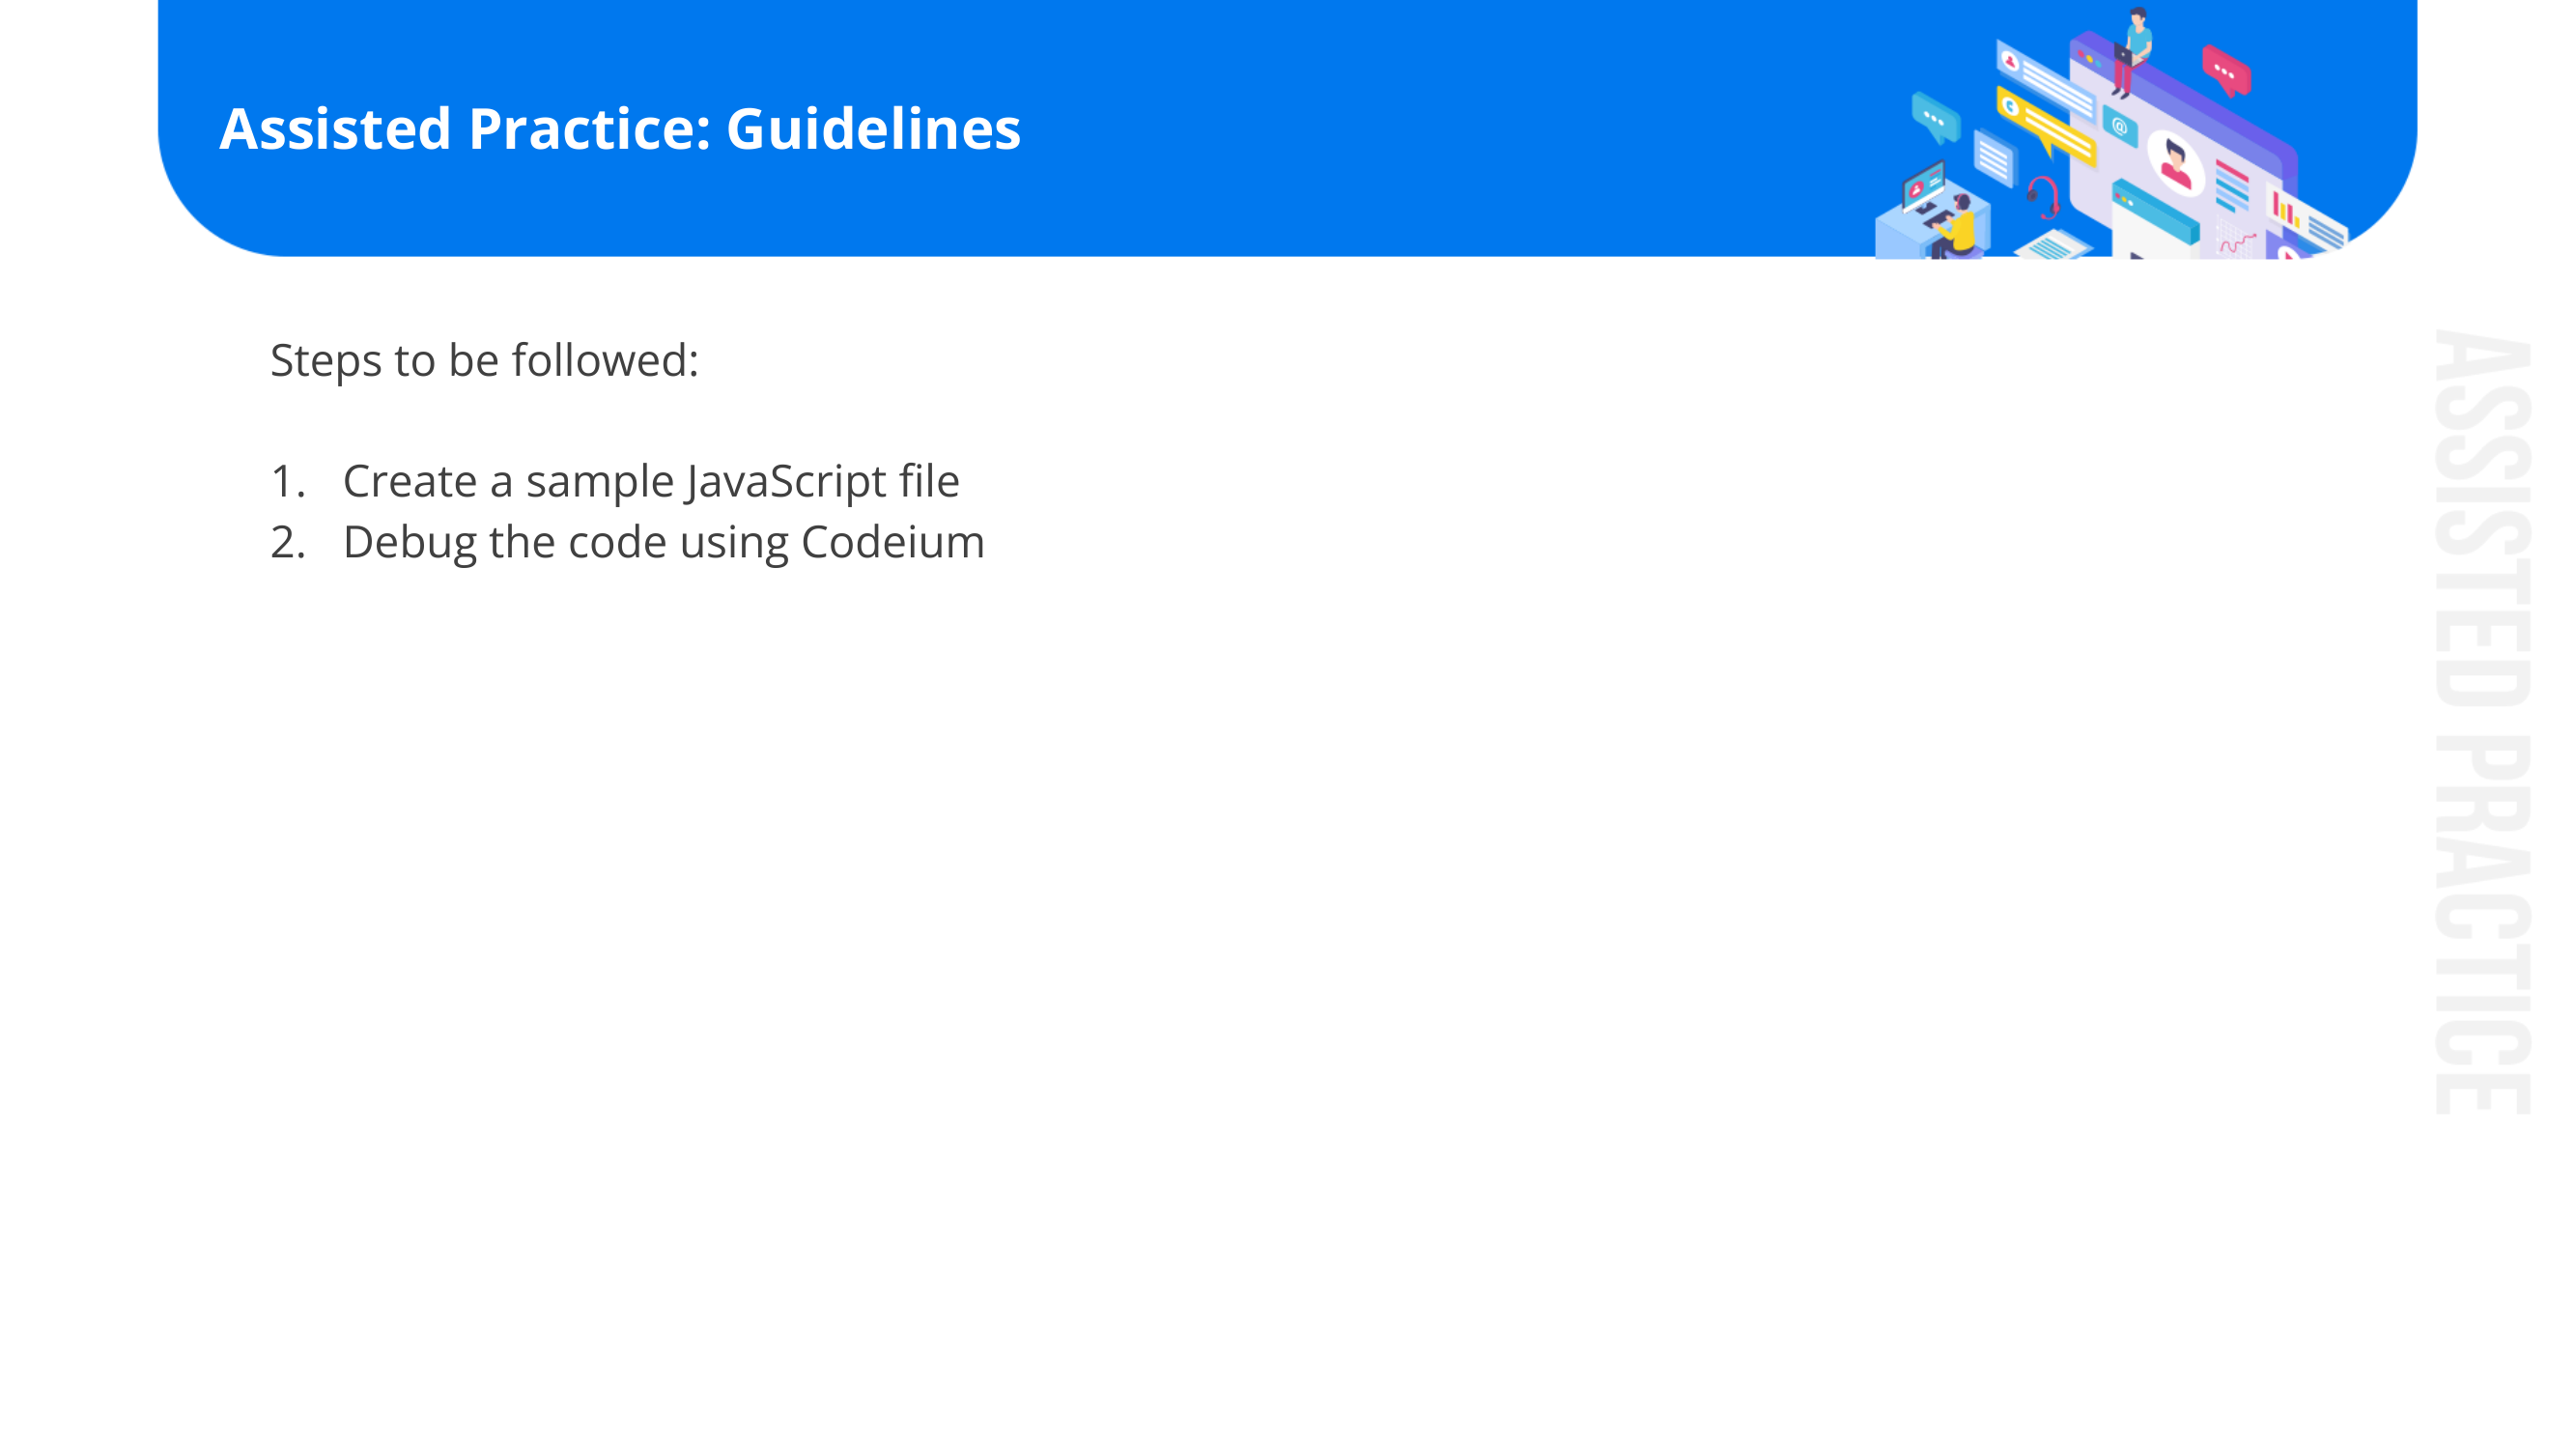

# Assisted Practice: Guidelines
Steps to be followed:

Create a sample JavaScript file
Debug the code using Codeium